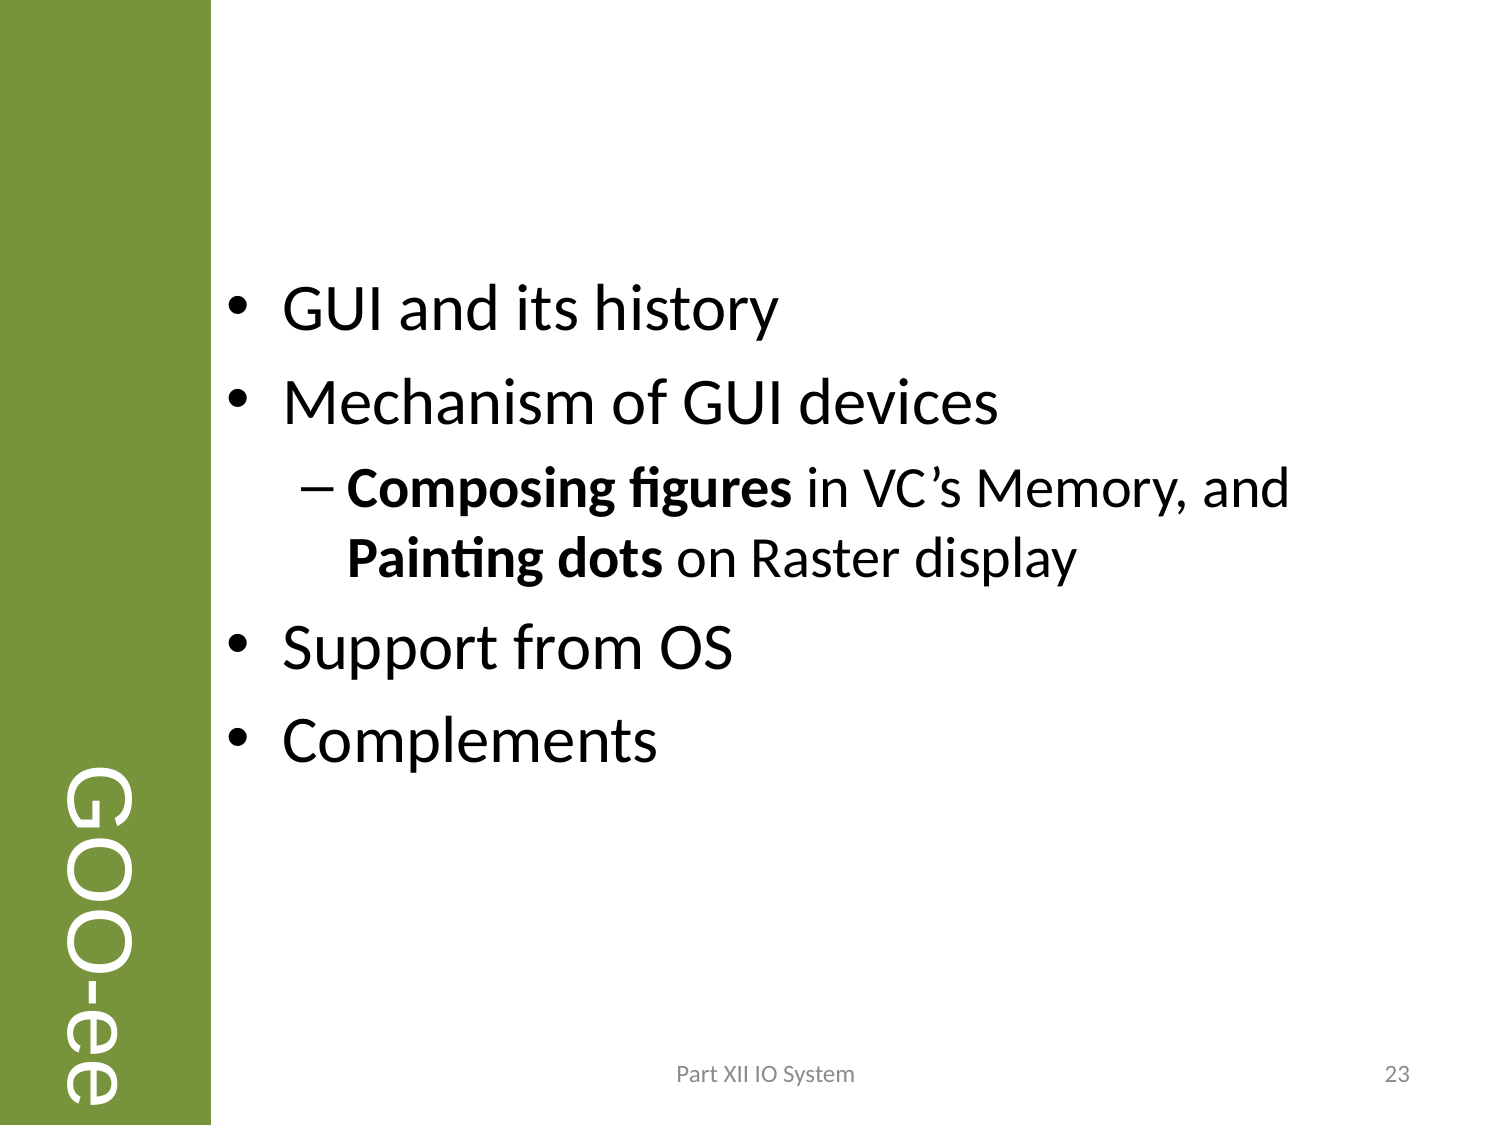

# GOO-ee
GUI and its history
Mechanism of GUI devices
Composing figures in VC’s Memory, and Painting dots on Raster display
Support from OS
Complements
Part XII IO System
23